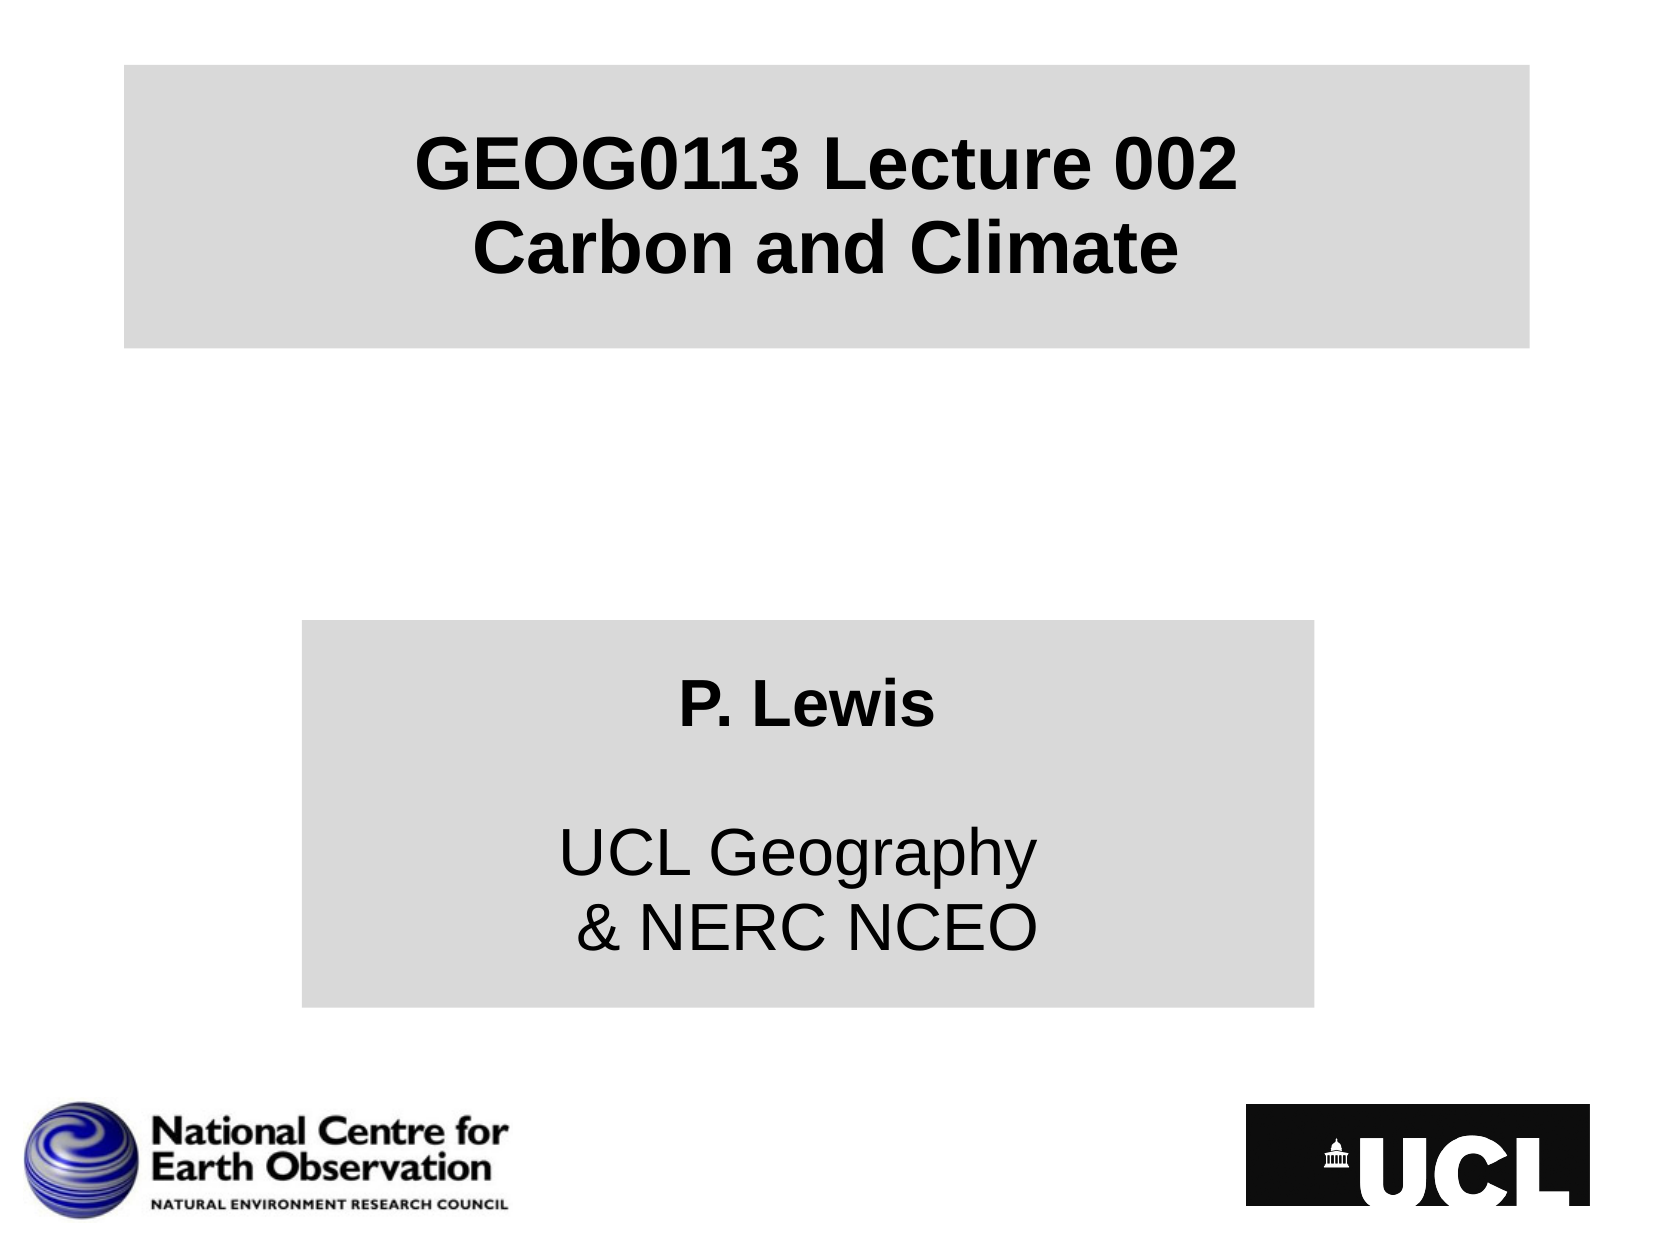

# GEOG0113 Lecture 002 Carbon and Climate
P. Lewis

UCL Geography
& NERC NCEO